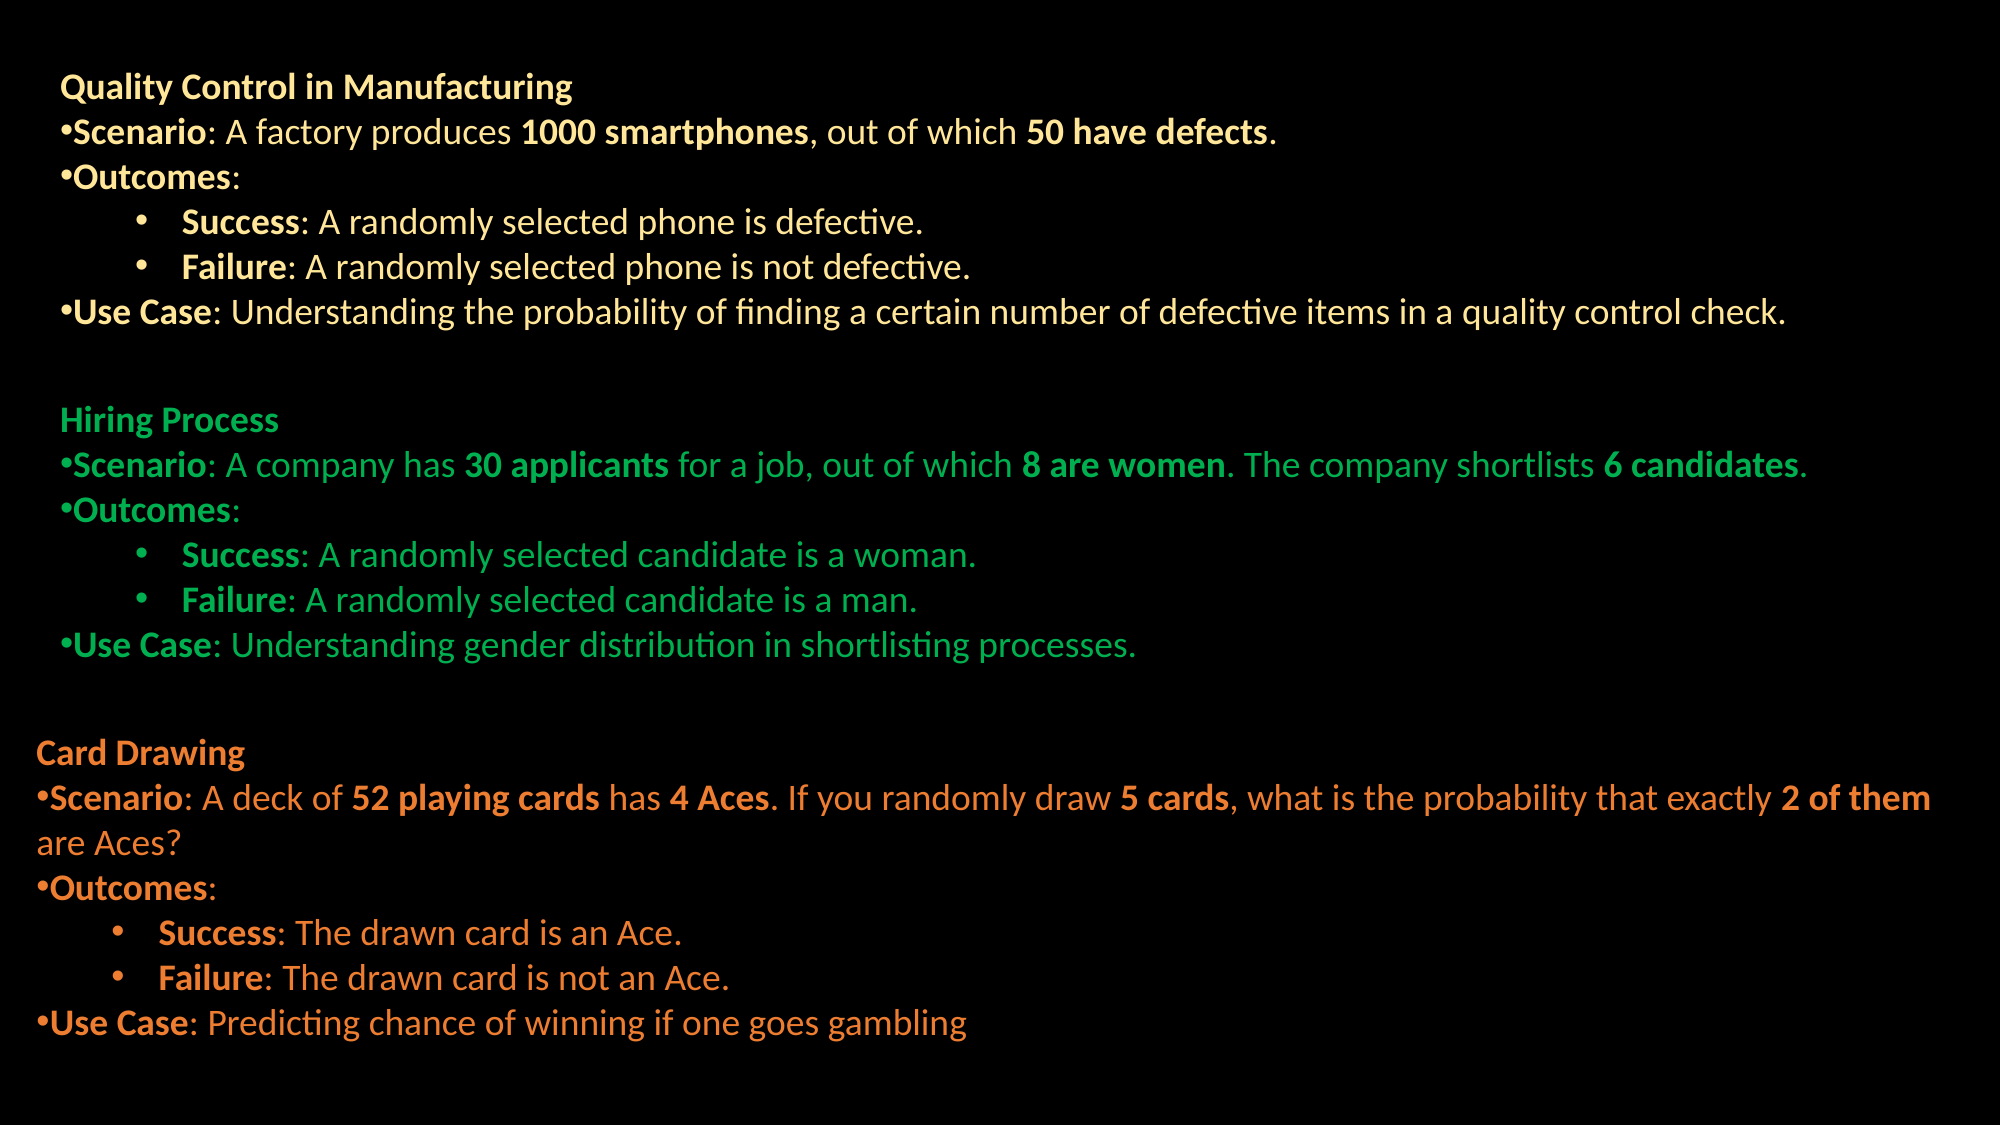

Quality Control in Manufacturing
Scenario: A factory produces 1000 smartphones, out of which 50 have defects.
Outcomes:
Success: A randomly selected phone is defective.
Failure: A randomly selected phone is not defective.
Use Case: Understanding the probability of finding a certain number of defective items in a quality control check.
Hiring Process
Scenario: A company has 30 applicants for a job, out of which 8 are women. The company shortlists 6 candidates.
Outcomes:
Success: A randomly selected candidate is a woman.
Failure: A randomly selected candidate is a man.
Use Case: Understanding gender distribution in shortlisting processes.
Card Drawing
Scenario: A deck of 52 playing cards has 4 Aces. If you randomly draw 5 cards, what is the probability that exactly 2 of them are Aces?
Outcomes:
Success: The drawn card is an Ace.
Failure: The drawn card is not an Ace.
Use Case: Predicting chance of winning if one goes gambling